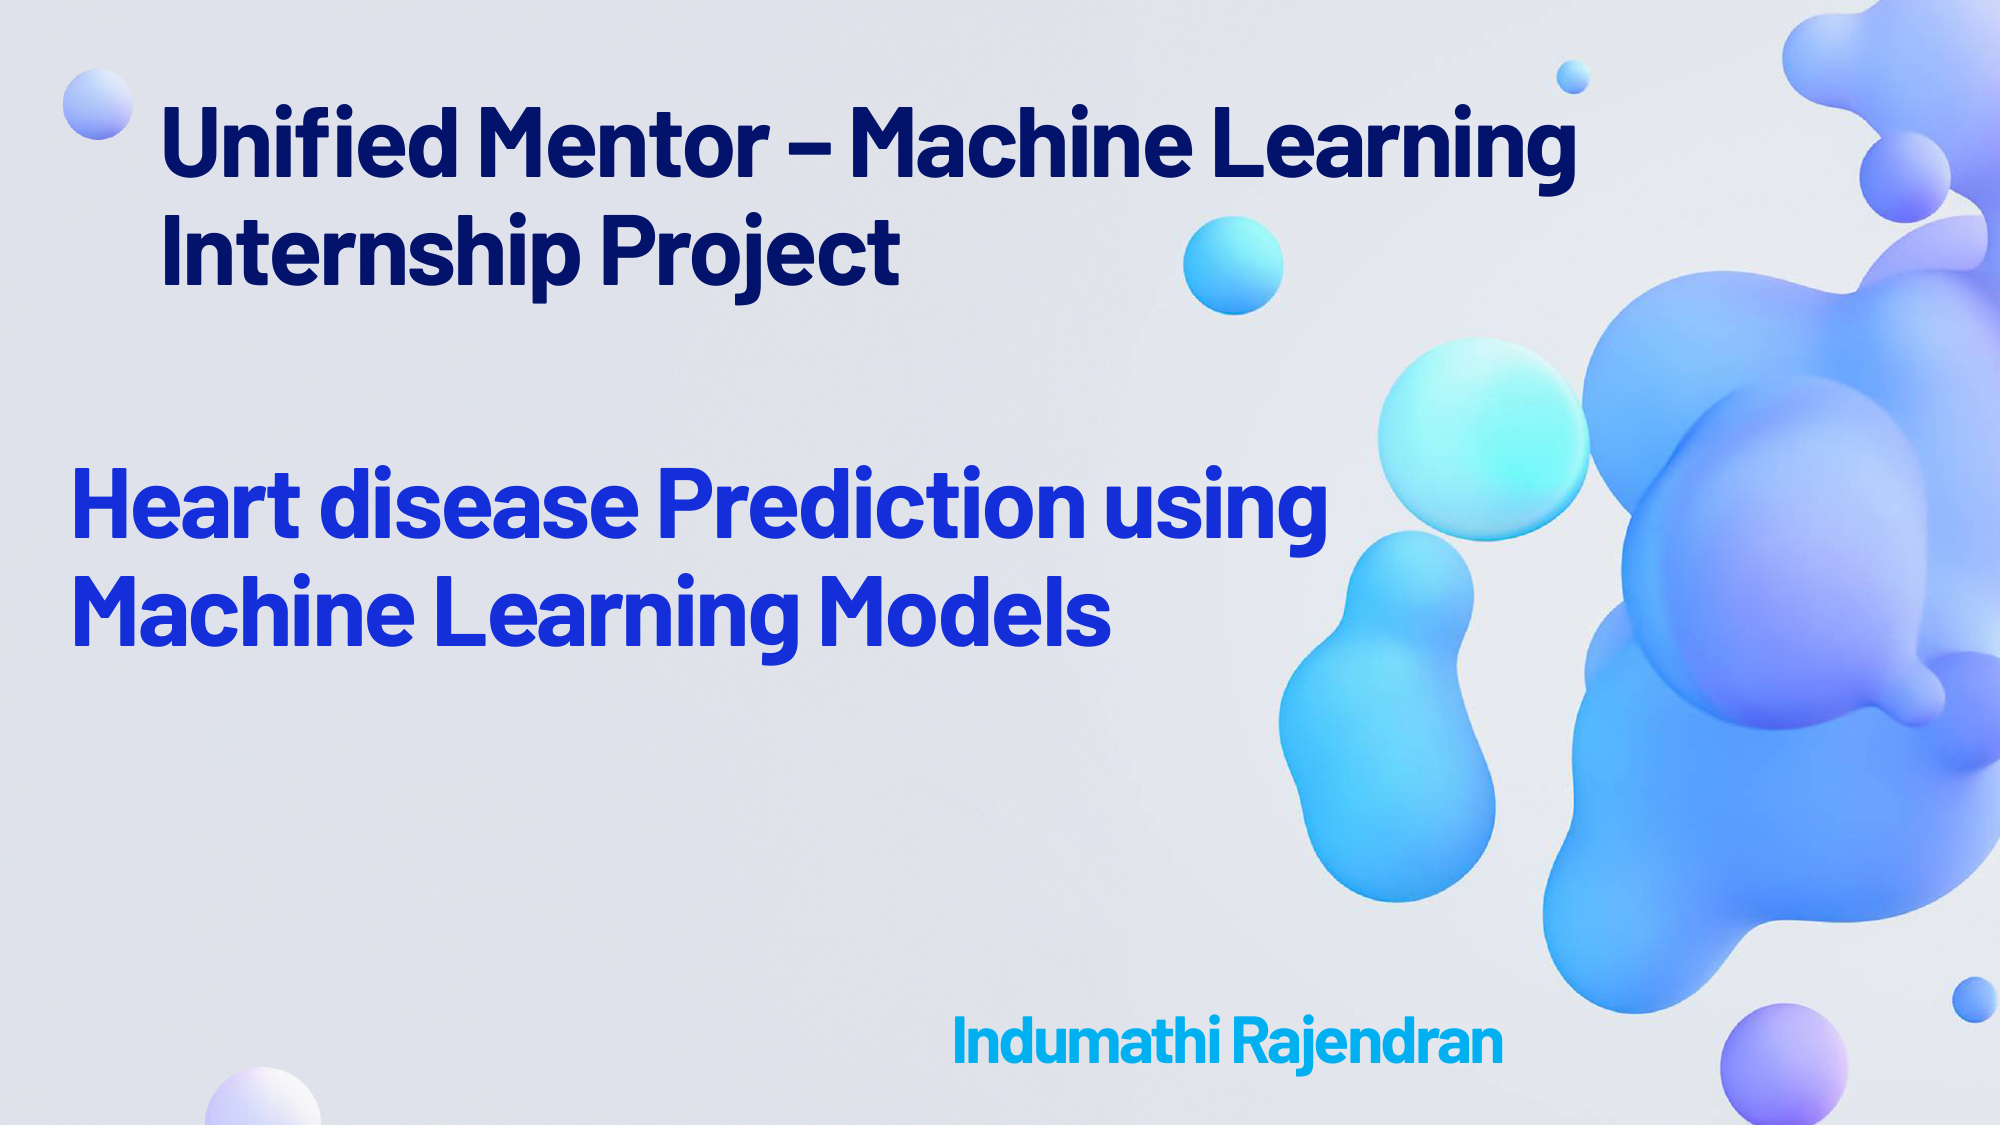

# Unified Mentor – Machine Learning Internship Project
Heart disease Prediction using
Machine Learning Models
Indumathi Rajendran